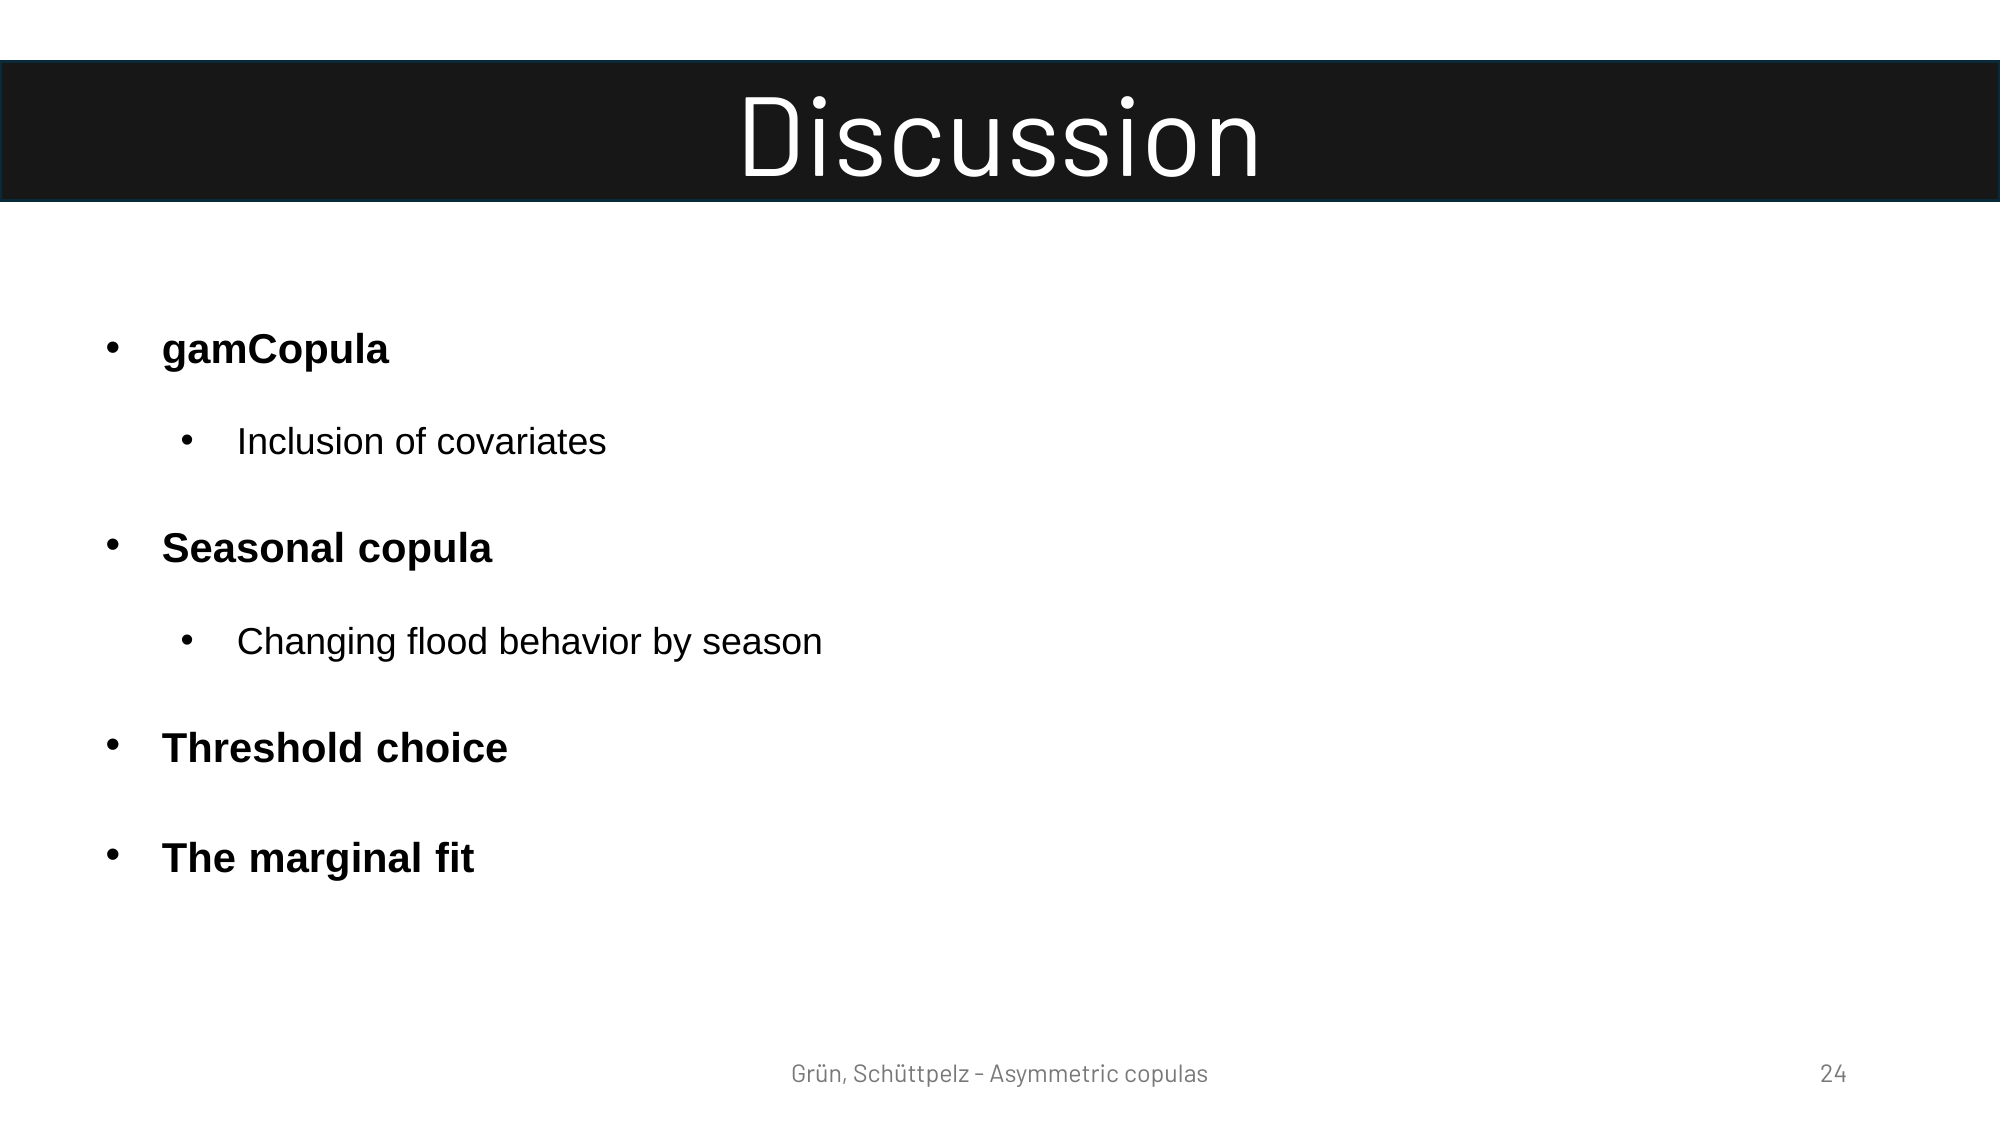

Discussion
gamCopula
Inclusion of covariates
Seasonal copula
Changing flood behavior by season
Threshold choice
The marginal fit
Grün, Schüttpelz - Asymmetric copulas
24